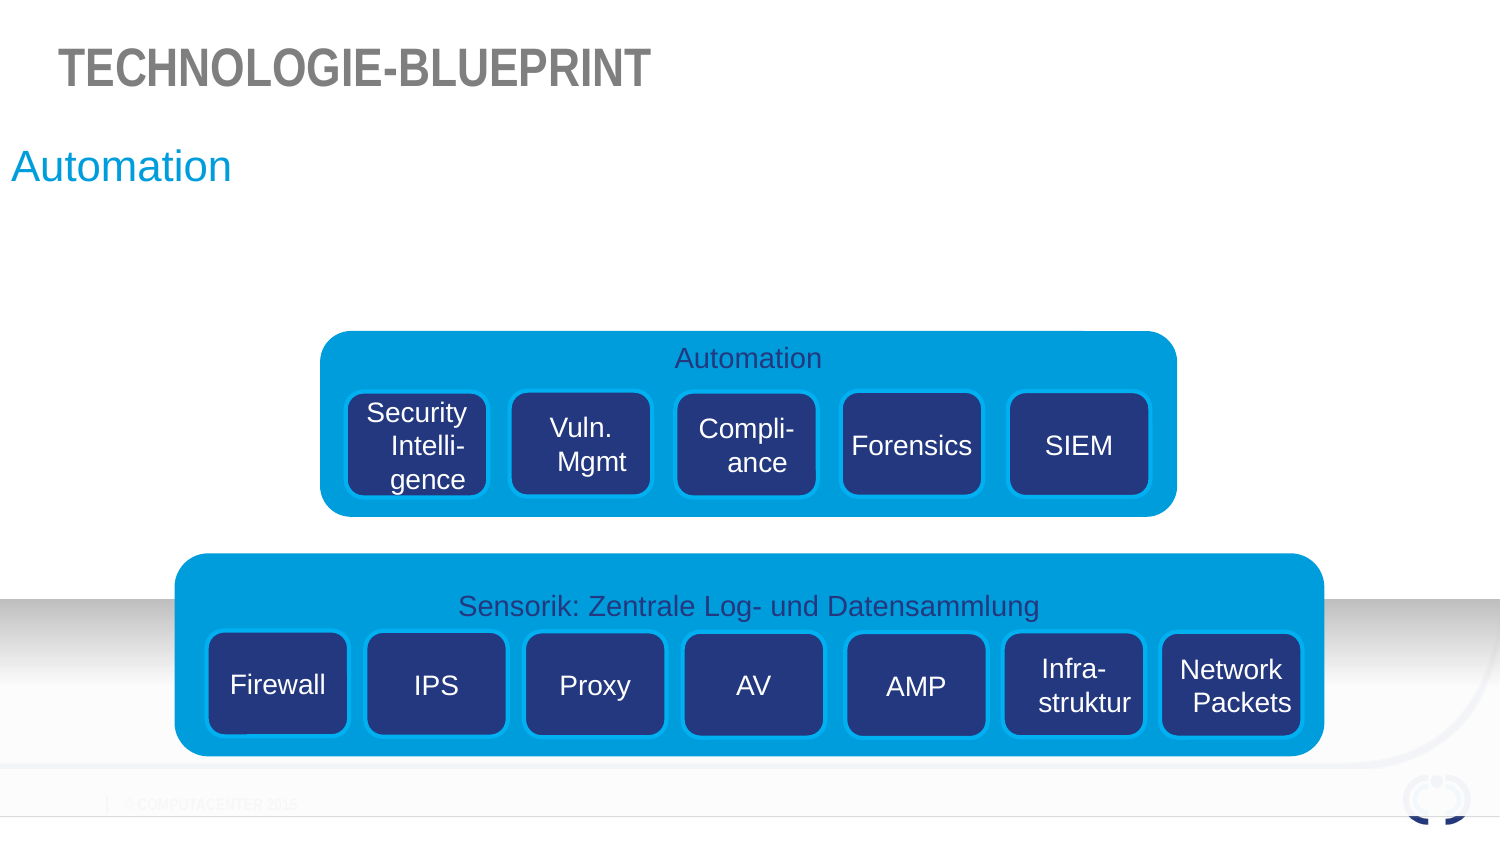

# Technologie-Blueprint
Automation
Automation

Vuln. Mgmt
Forensics
SIEM
Compli-ance
Security Intelli-gence
Sensorik: Zentrale Log- und Datensammlung

Firewall
IPS
Infra-struktur
Proxy
Network
Packets
AV
AMP
70